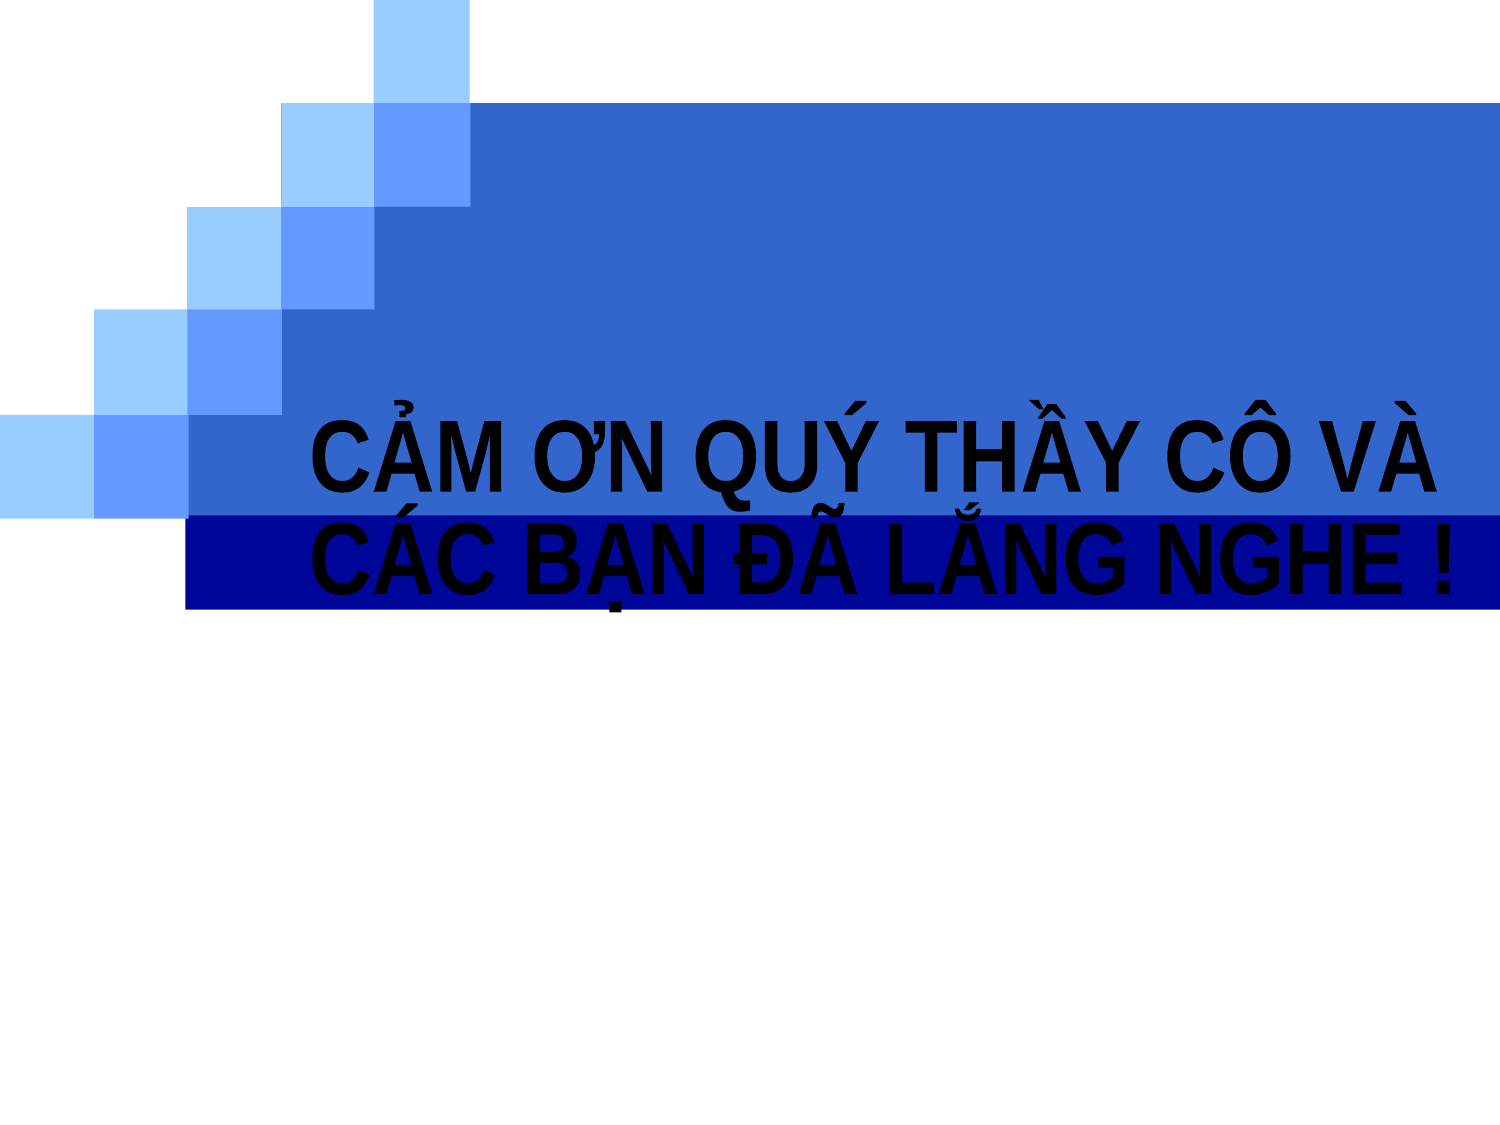

CẢM ƠN QUÝ THẦY CÔ VÀ
CÁC BẠN ĐÃ LẮNG NGHE !

www.themegallery.com